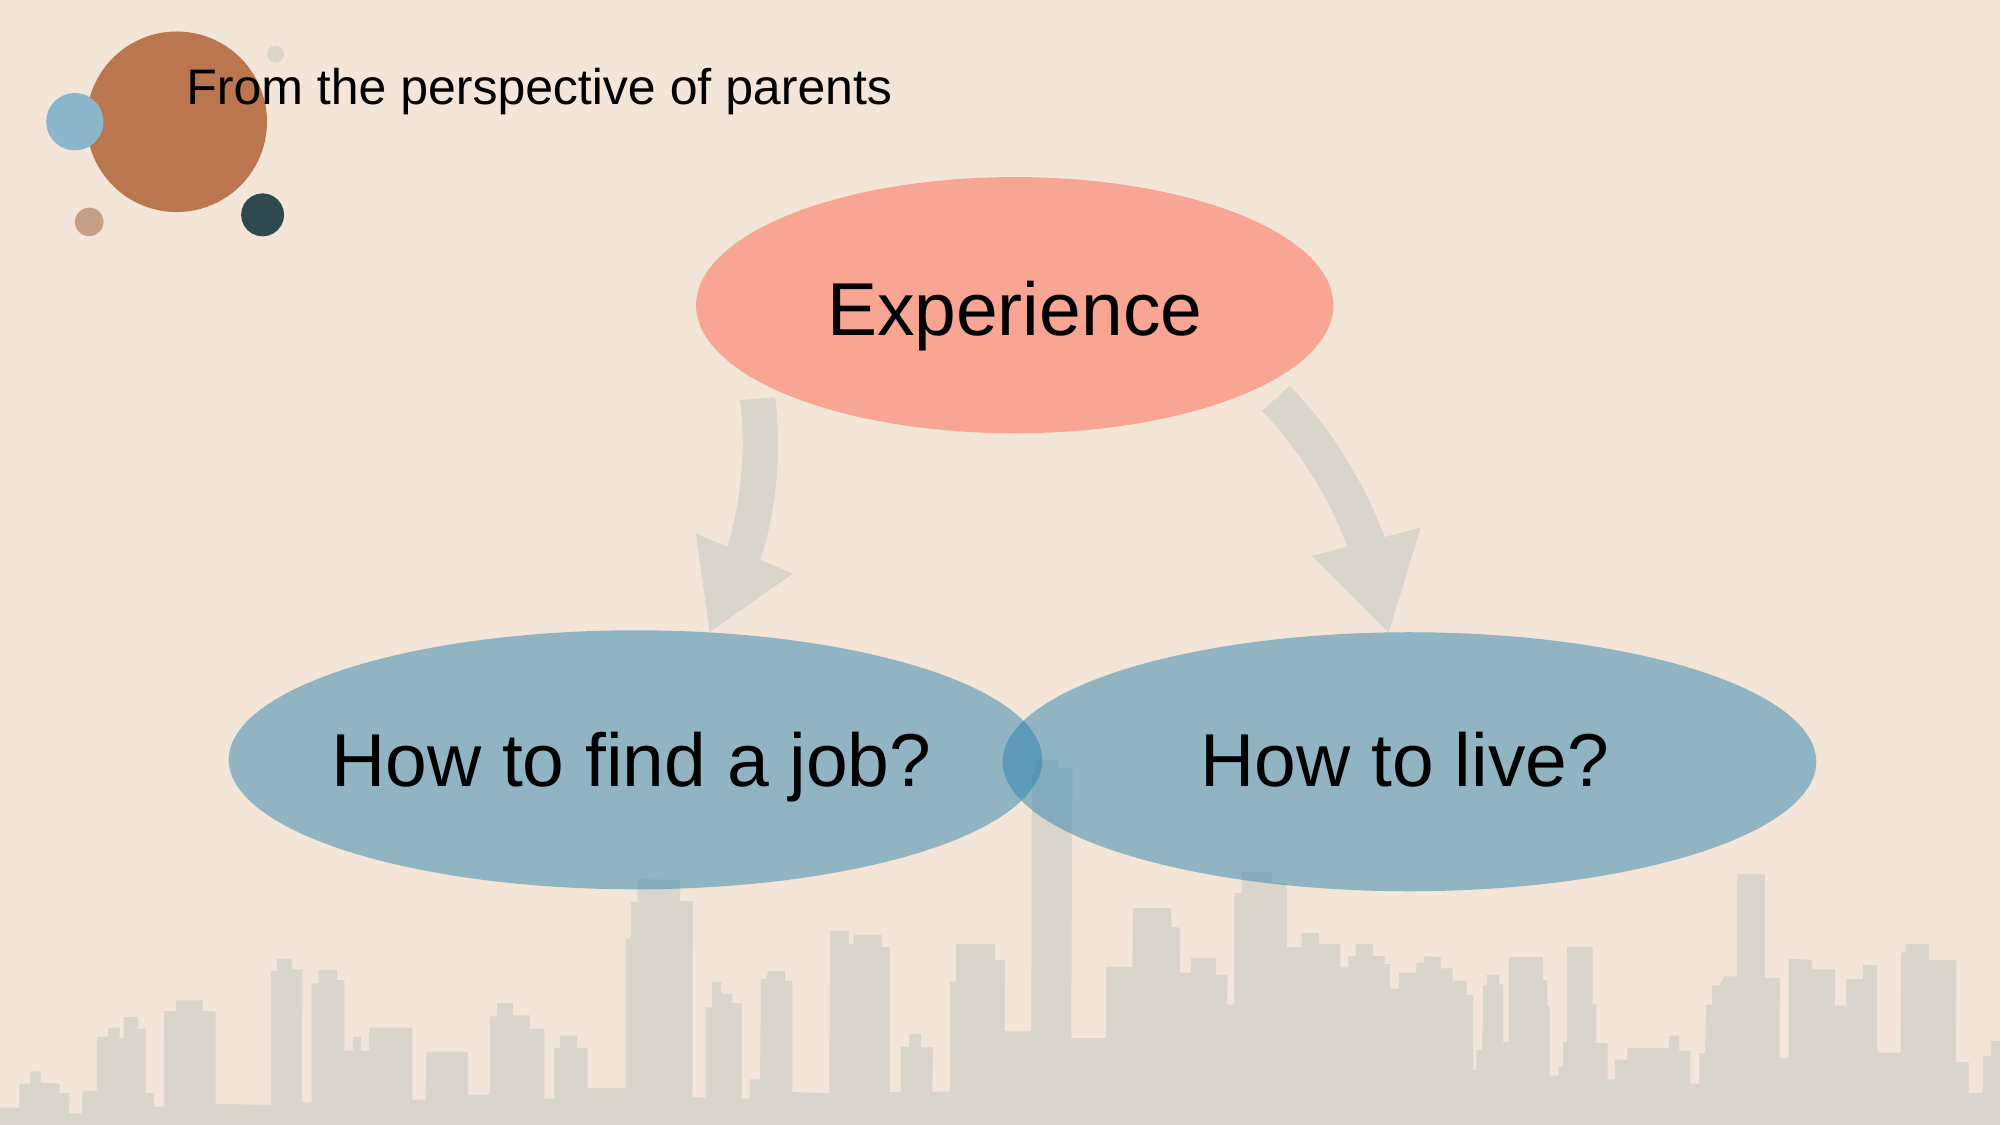

From the perspective of parents
Experience

How to find a job?
How to live?